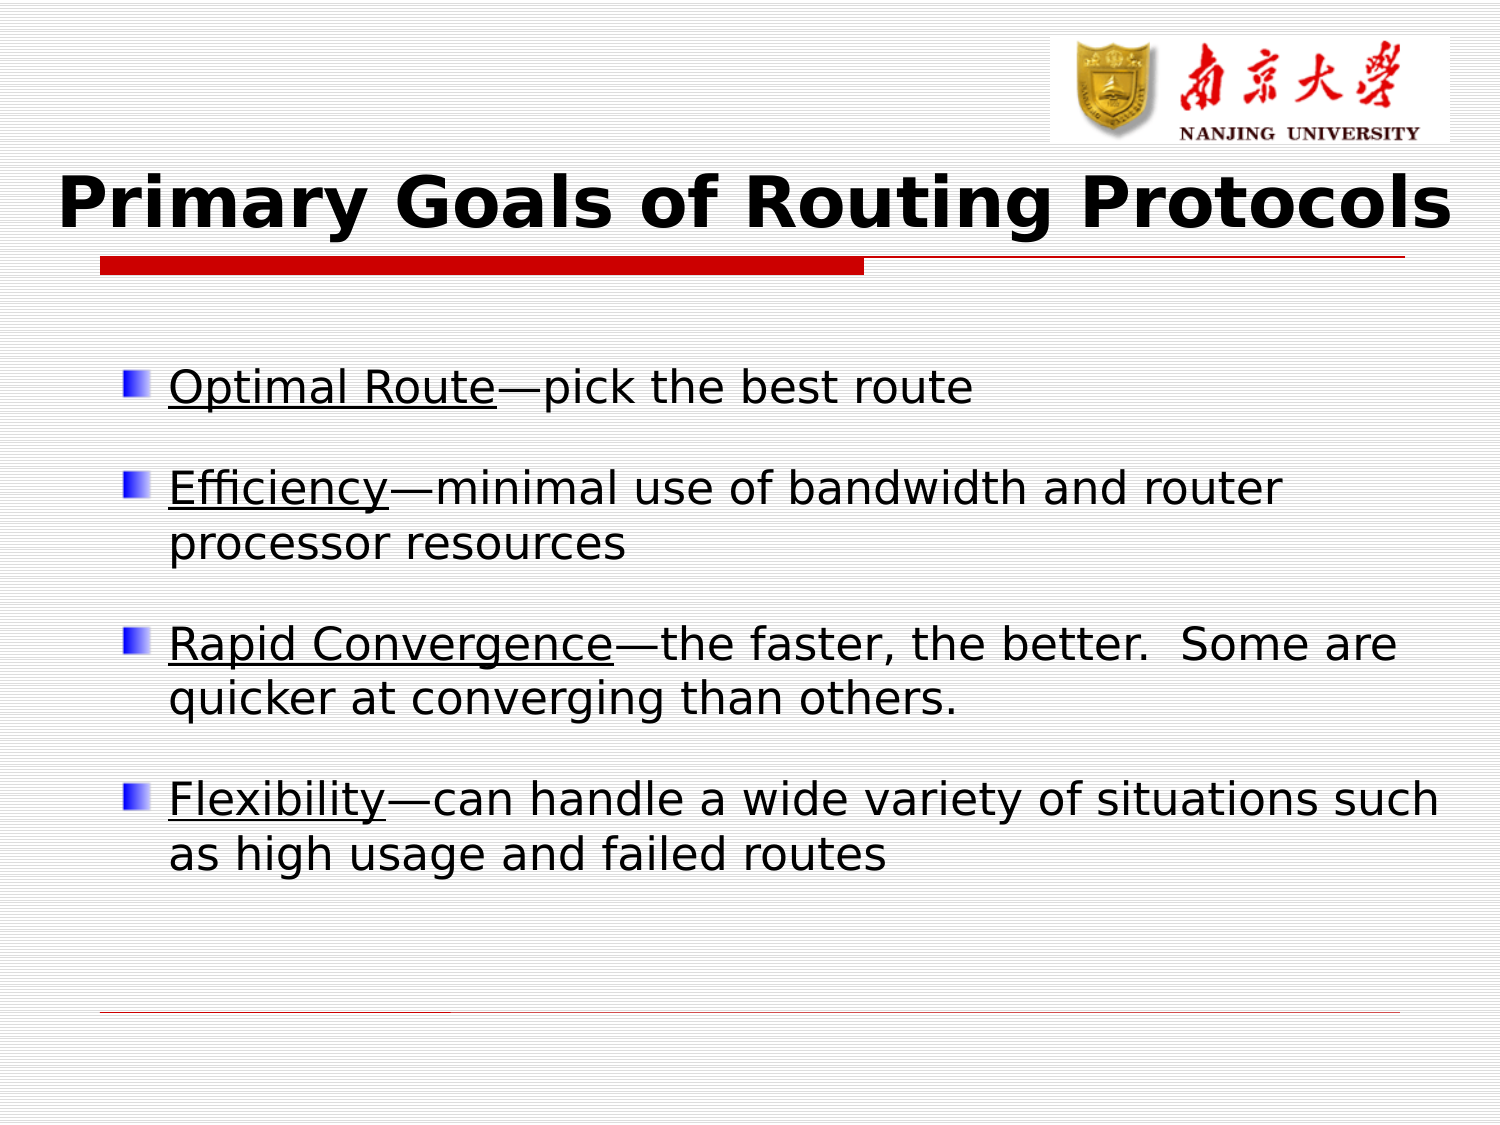

# Primary Goals of Routing Protocols
Optimal Route—pick the best route
Efficiency—minimal use of bandwidth and router processor resources
Rapid Convergence—the faster, the better.  Some are quicker at converging than others.
Flexibility—can handle a wide variety of situations such as high usage and failed routes